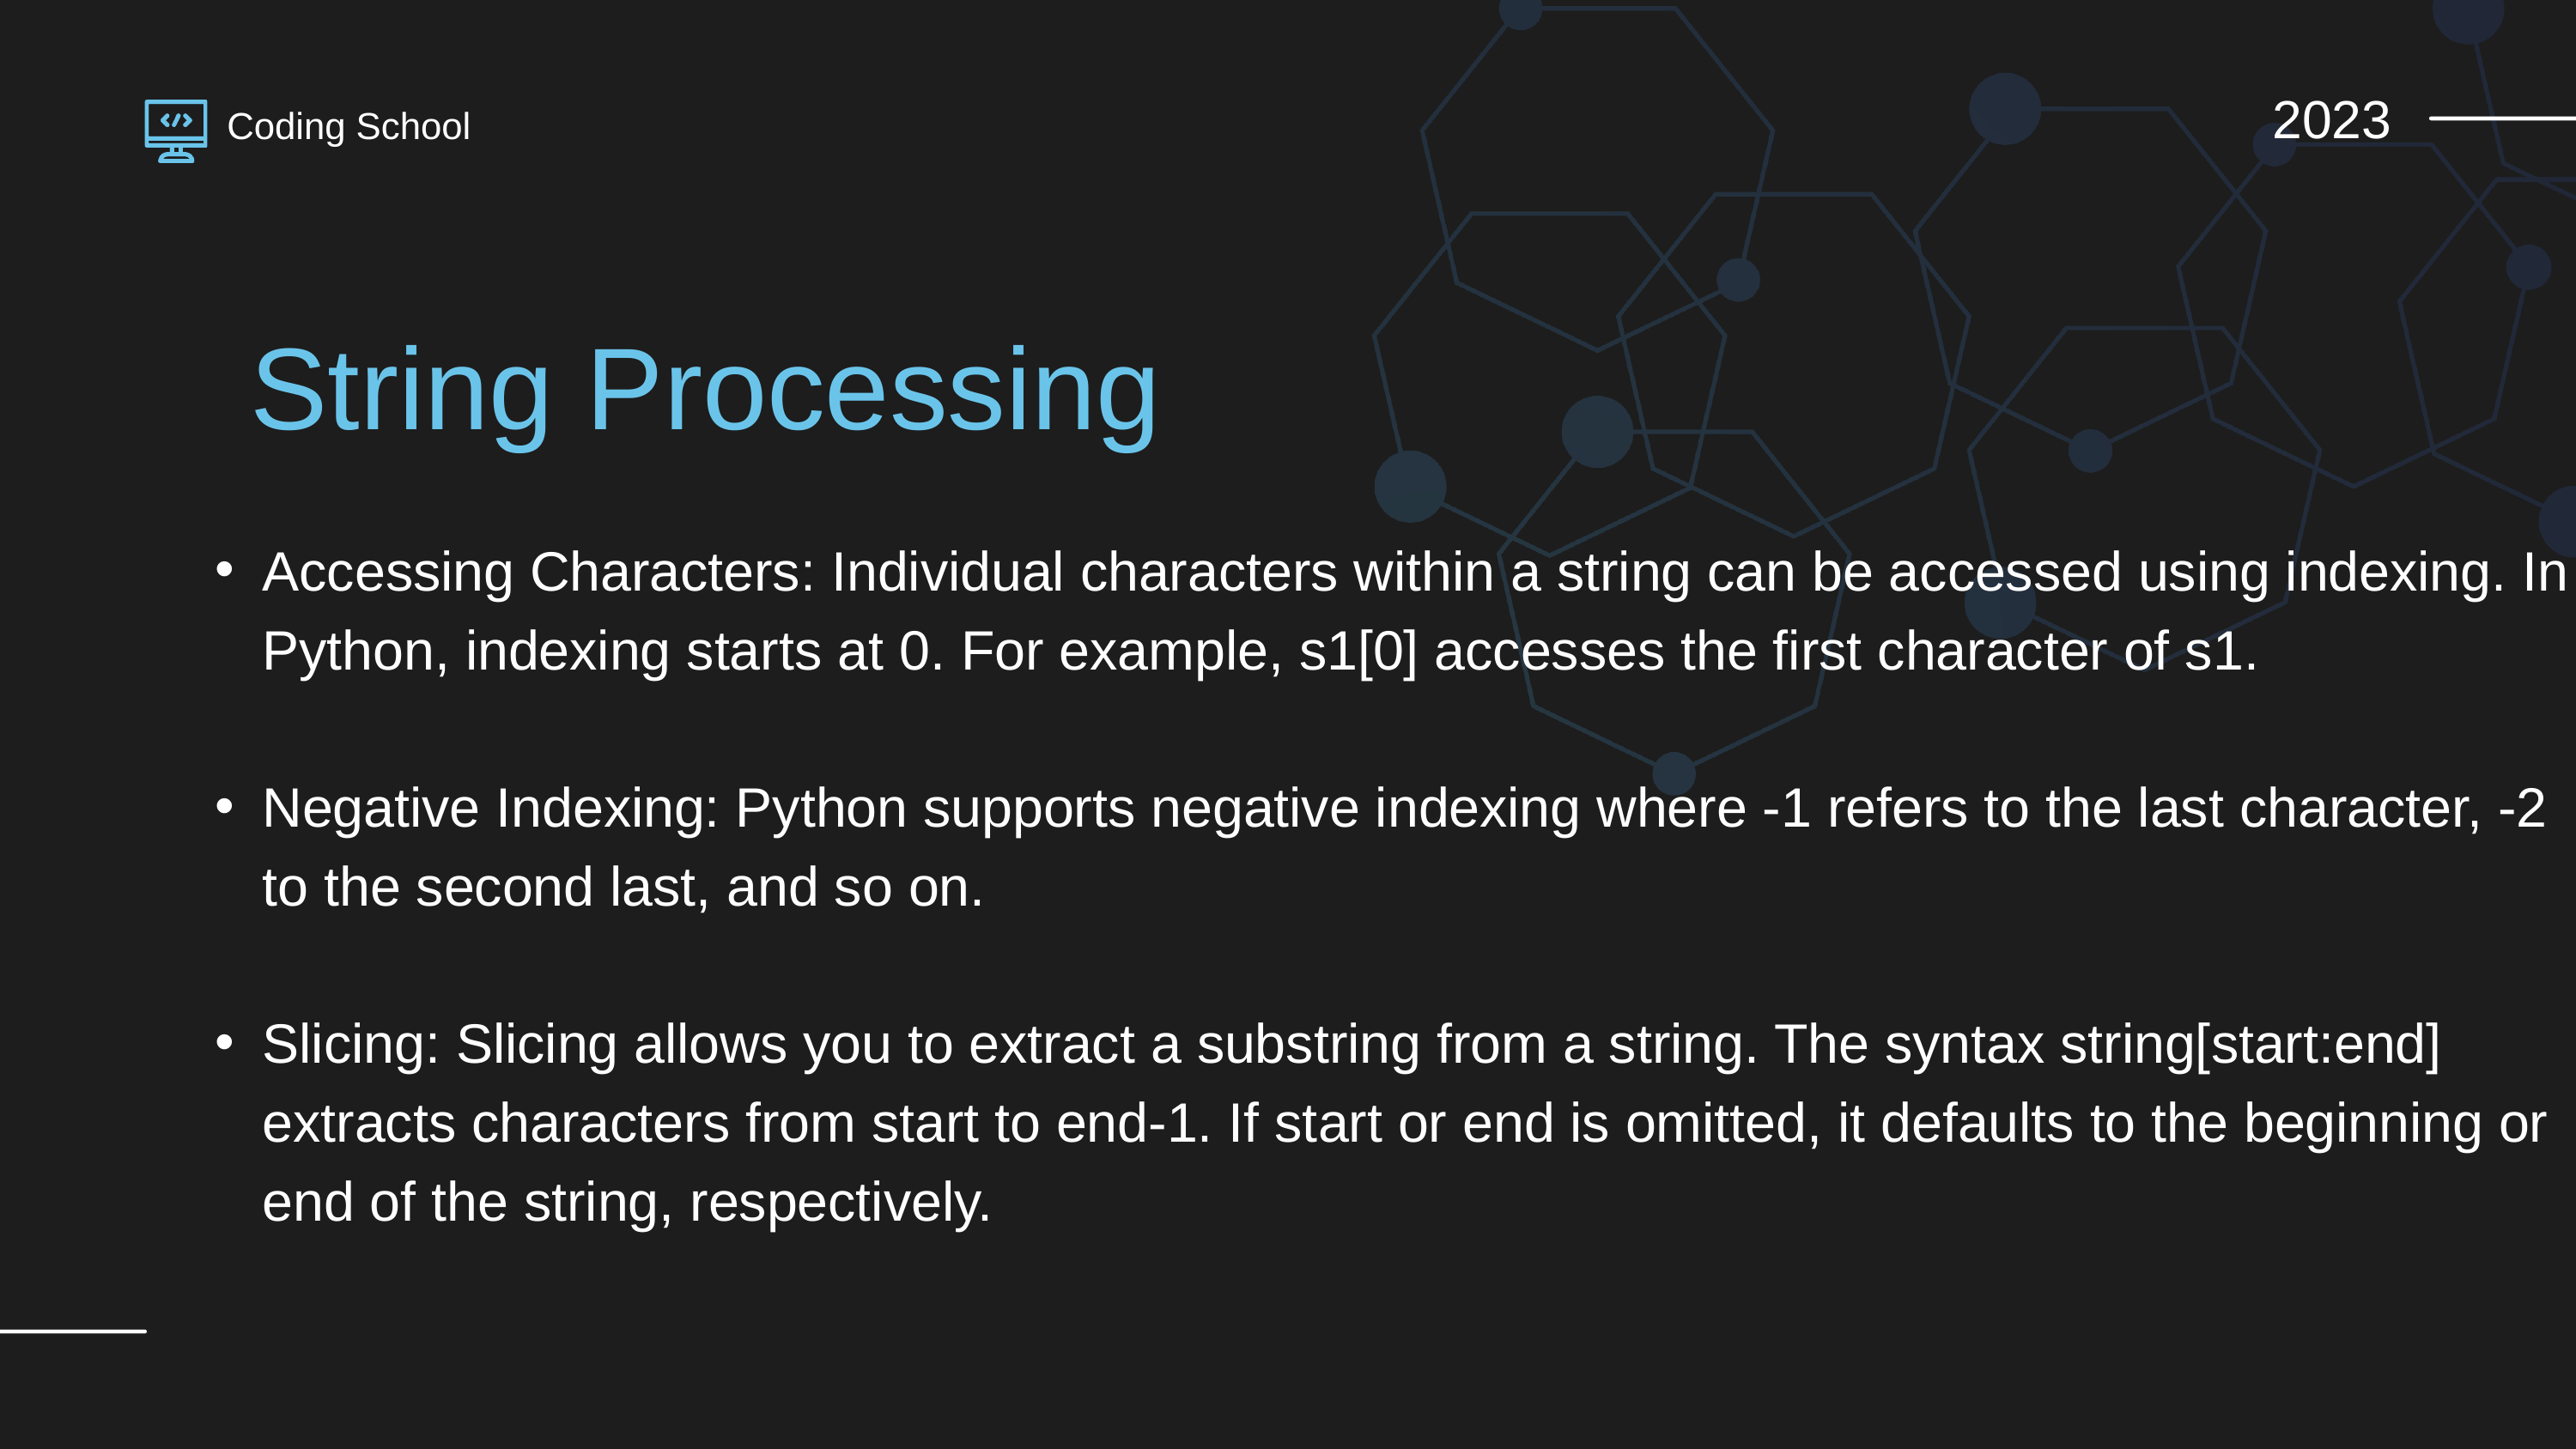

2023
Coding School

String Processing
Accessing Characters: Individual characters within a string can be accessed using indexing. In Python, indexing starts at 0. For example, s1[0] accesses the first character of s1.

Negative Indexing: Python supports negative indexing where -1 refers to the last character, -2 to the second last, and so on.

Slicing: Slicing allows you to extract a substring from a string. The syntax string[start:end] extracts characters from start to end-1. If start or end is omitted, it defaults to the beginning or end of the string, respectively.